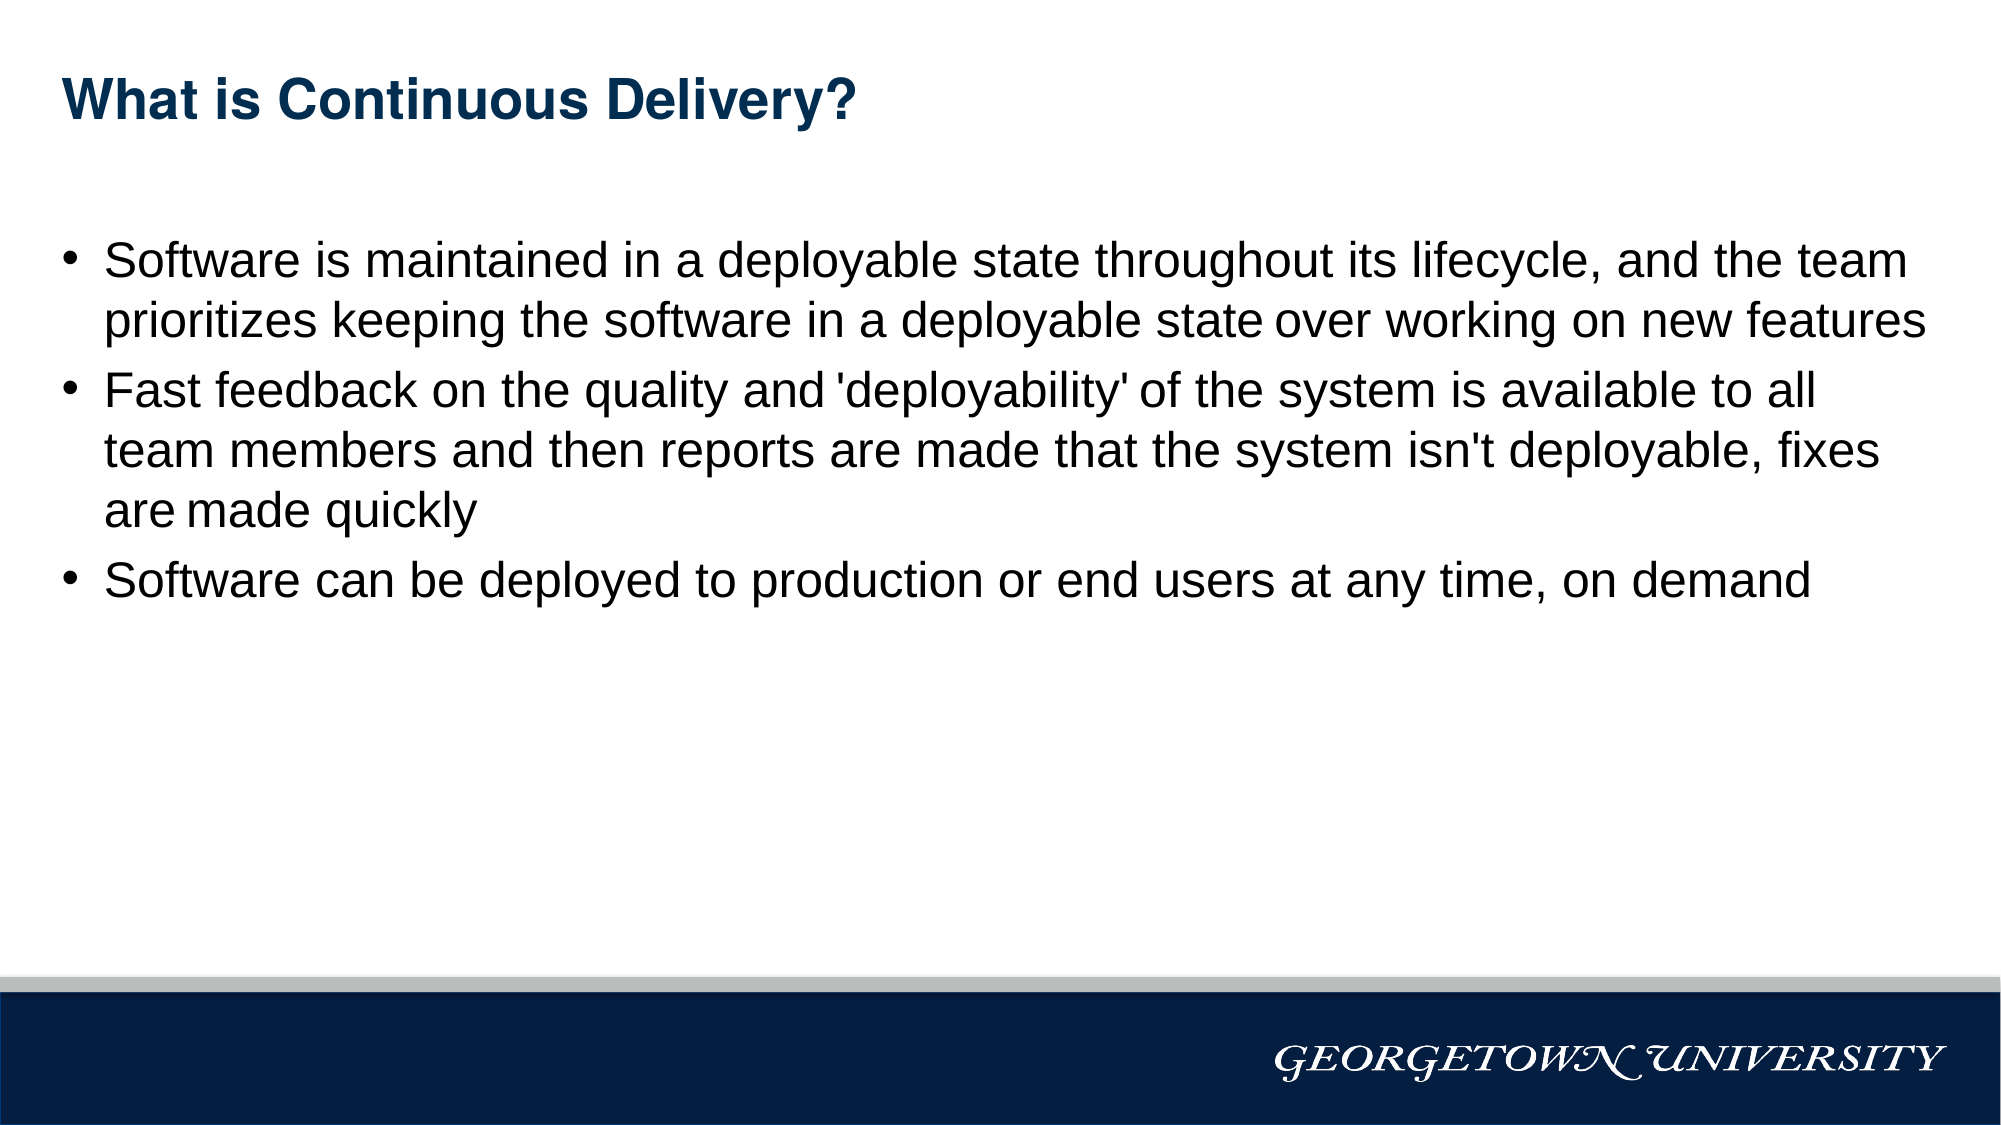

# What is Continuous Delivery?
Software is maintained in a deployable state throughout its lifecycle, and the team prioritizes keeping the software in a deployable state over working on new features
Fast feedback on the quality and 'deployability' of the system is available to all team members and then reports are made that the system isn't deployable, fixes are made quickly
Software can be deployed to production or end users at any time, on demand